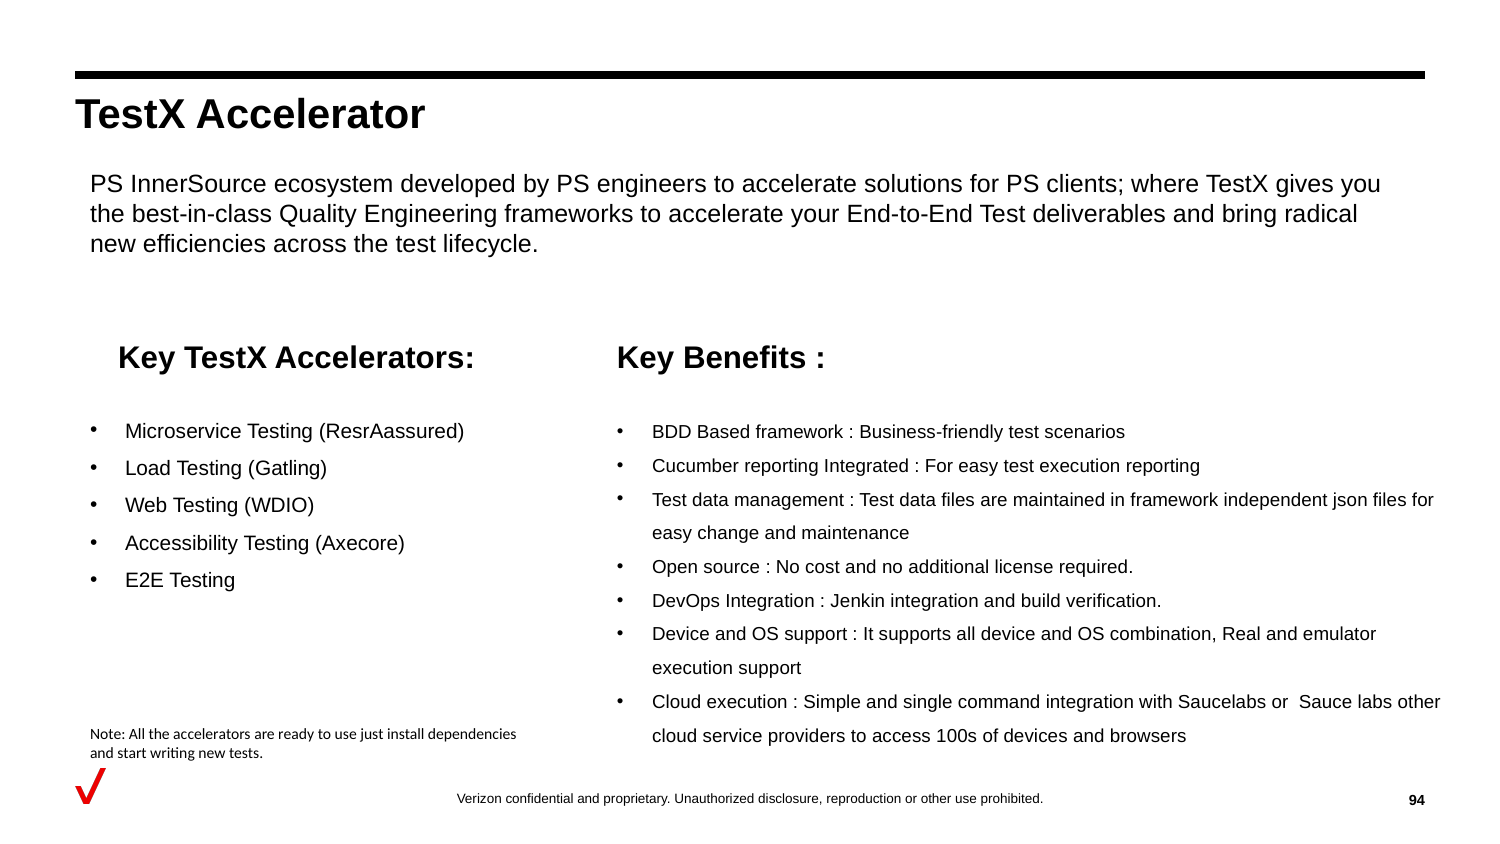

# TestX Accelerator
PS InnerSource ecosystem developed by PS engineers to accelerate solutions for PS clients; where TestX gives you the best-in-class Quality Engineering frameworks to accelerate your End-to-End Test deliverables and bring radical new efficiencies across the test lifecycle.

Key TestX Accelerators:

Microservice Testing (ResrAassured)
Load Testing (Gatling)
Web Testing (WDIO)
Accessibility Testing (Axecore)
E2E Testing
Key Benefits :

BDD Based framework : Business-friendly test scenarios
Cucumber reporting Integrated : For easy test execution reporting
Test data management : Test data files are maintained in framework independent json files for easy change and maintenance
Open source : No cost and no additional license required.
DevOps Integration : Jenkin integration and build verification.
Device and OS support : It supports all device and OS combination, Real and emulator execution support
Cloud execution : Simple and single command integration with Saucelabs or  Sauce labs other cloud service providers to access 100s of devices and browsers
Note: All the accelerators are ready to use just install dependencies and start writing new tests.
94